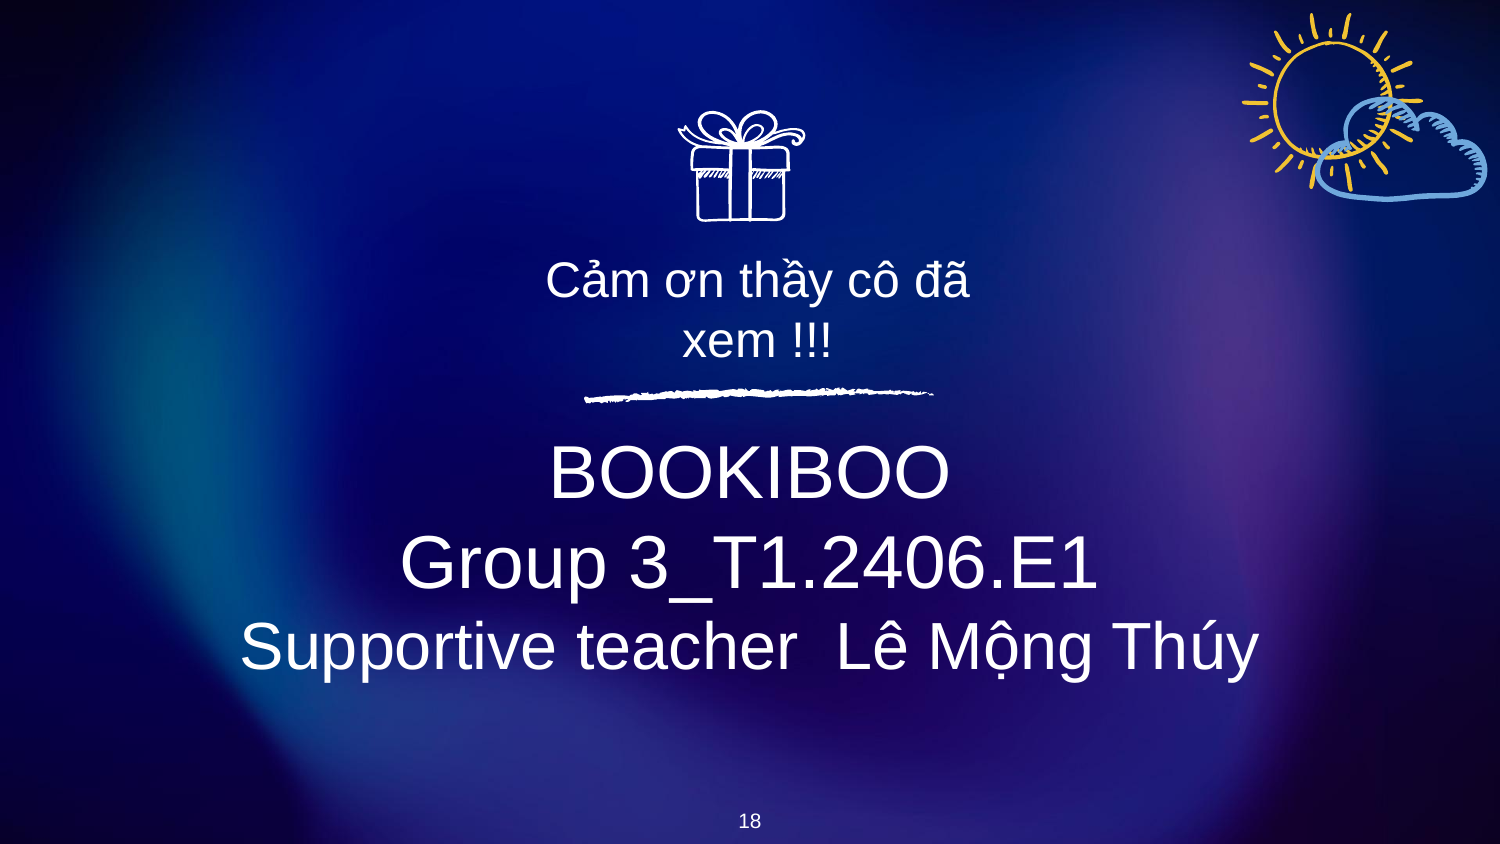

Cảm ơn thầy cô đã xem !!!

BOOKIBOO
Group 3_T1.2406.E1
Supportive teacher  Lê Mộng Thúy
18